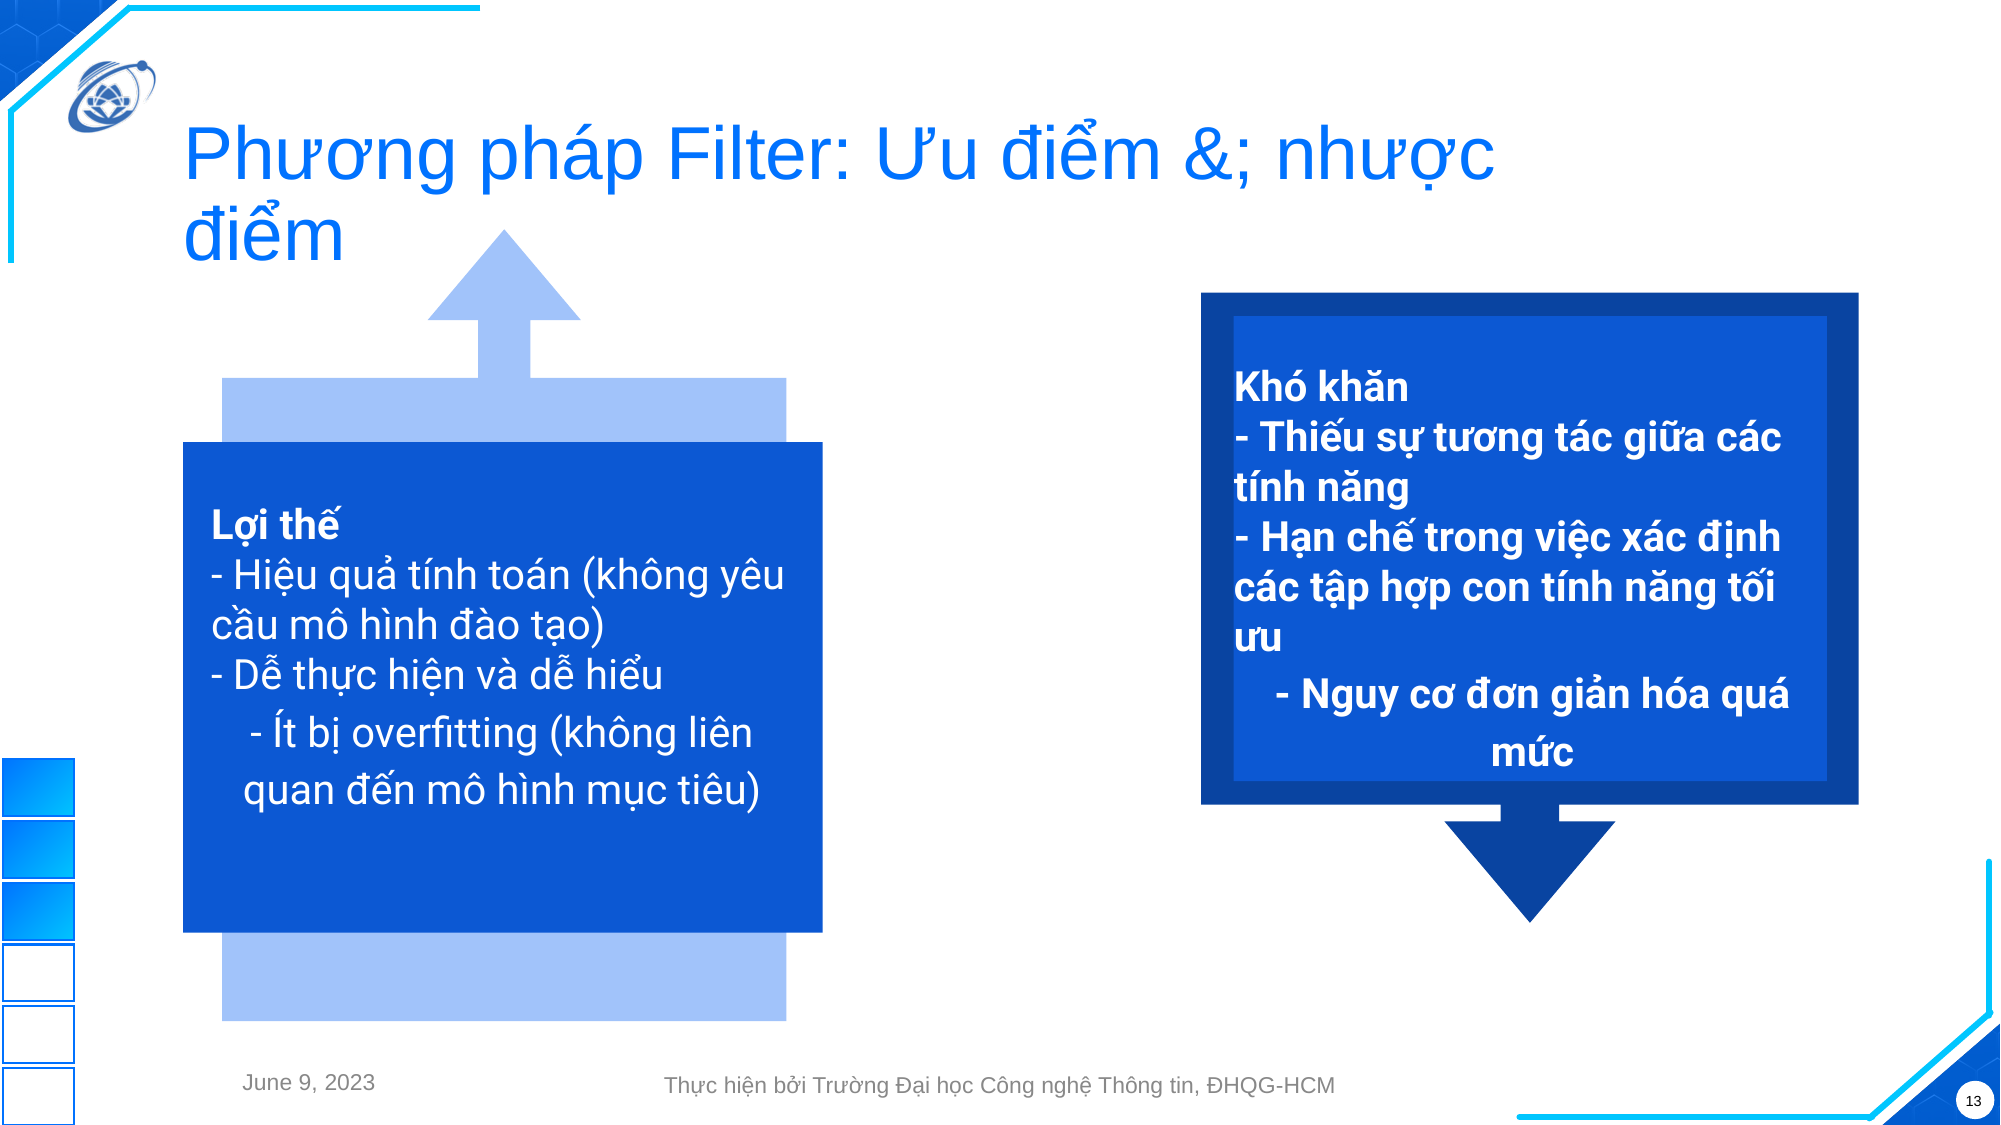

# Phương pháp Filter: Ưu điểm &; nhược điểm

Lợi thế
- Hiệu quả tính toán (không yêu cầu mô hình đào tạo)
- Dễ thực hiện và dễ hiểu
- Ít bị overfitting (không liên quan đến mô hình mục tiêu)

Khó khăn
- Thiếu sự tương tác giữa các tính năng
- Hạn chế trong việc xác định các tập hợp con tính năng tối ưu
- Nguy cơ đơn giản hóa quá mức

June 9, 2023
Thực hiện bởi Trường Đại học Công nghệ Thông tin, ĐHQG-HCM
13